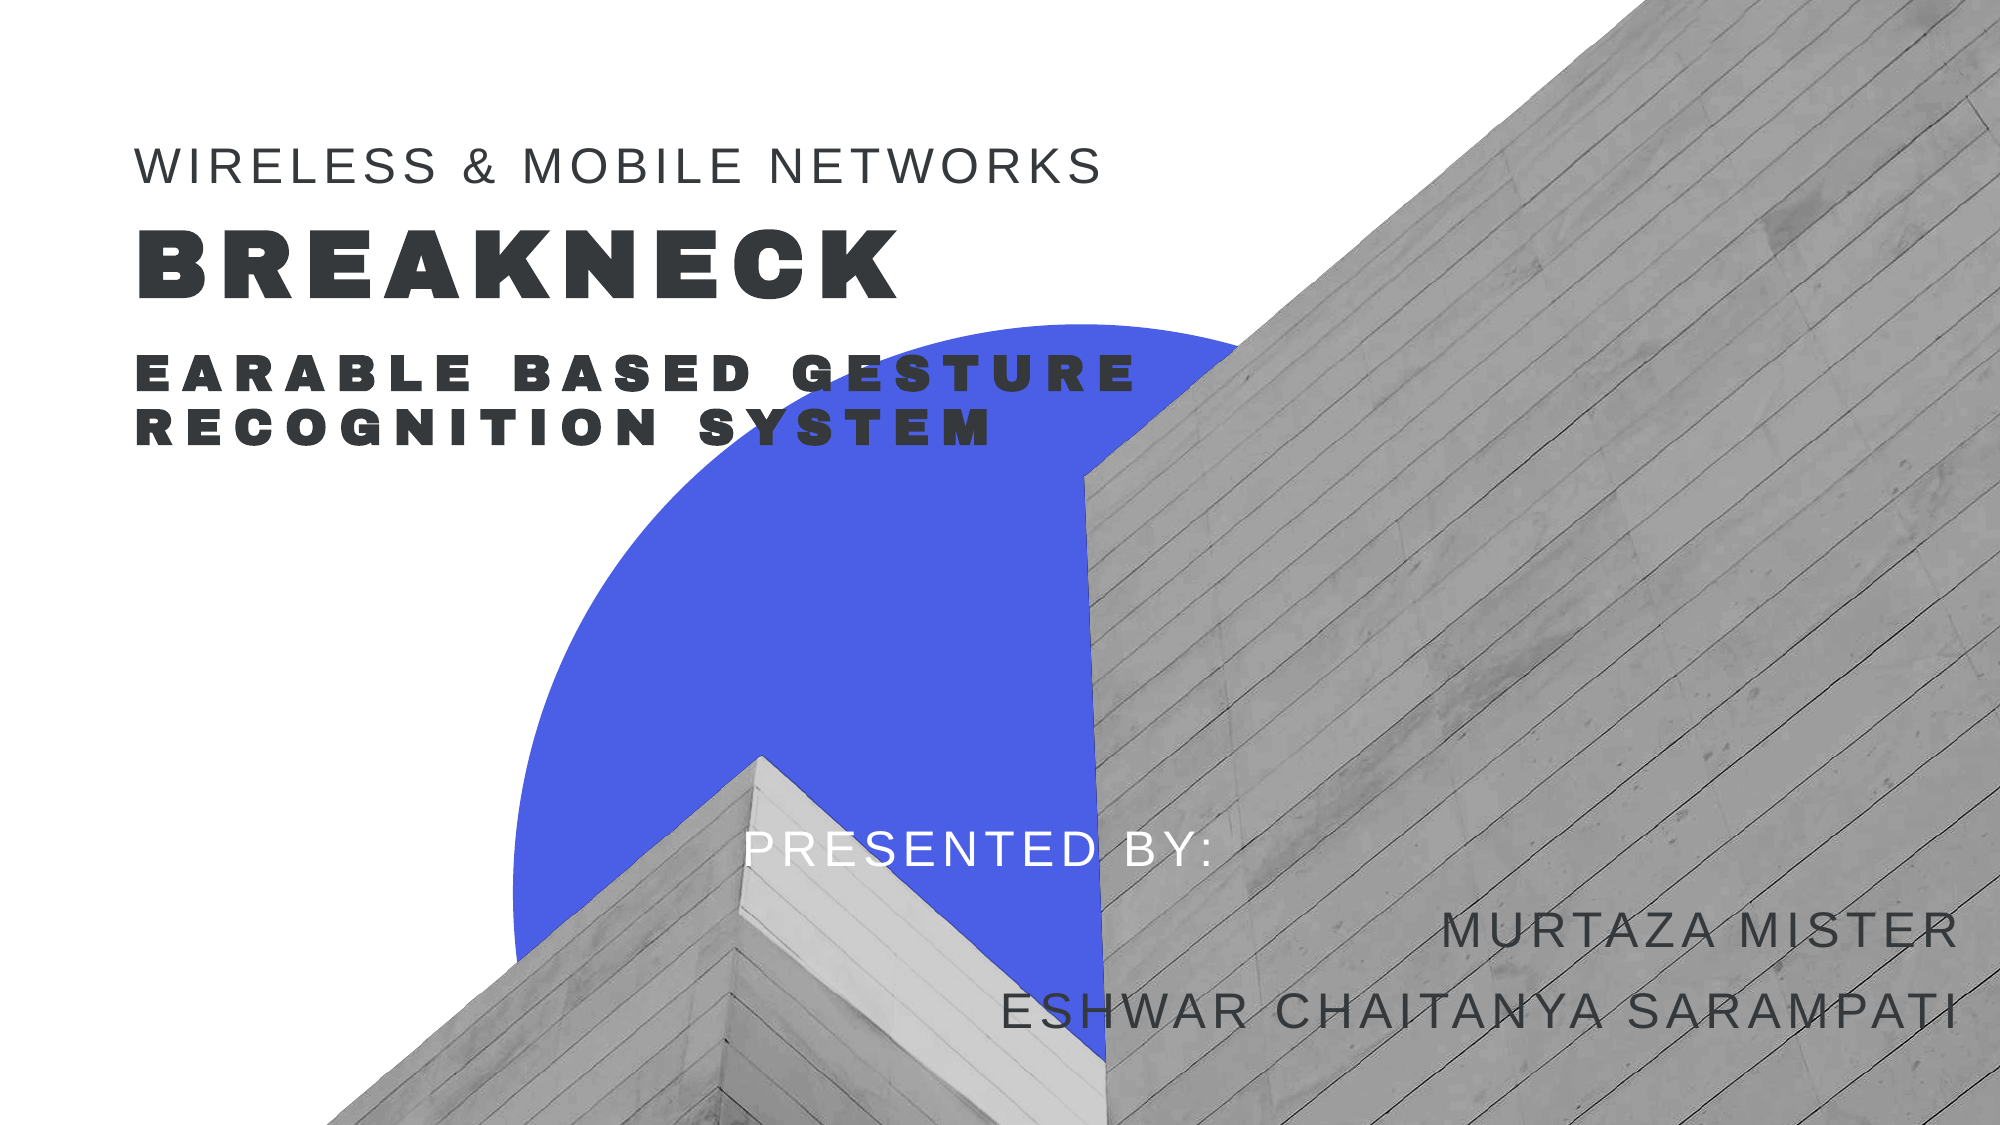

Wireless & Mobile networks
# Breakneck
Earable based gesture recognition system
Presented by:
Murtaza Mister
Eshwar chaItanya Sarampati